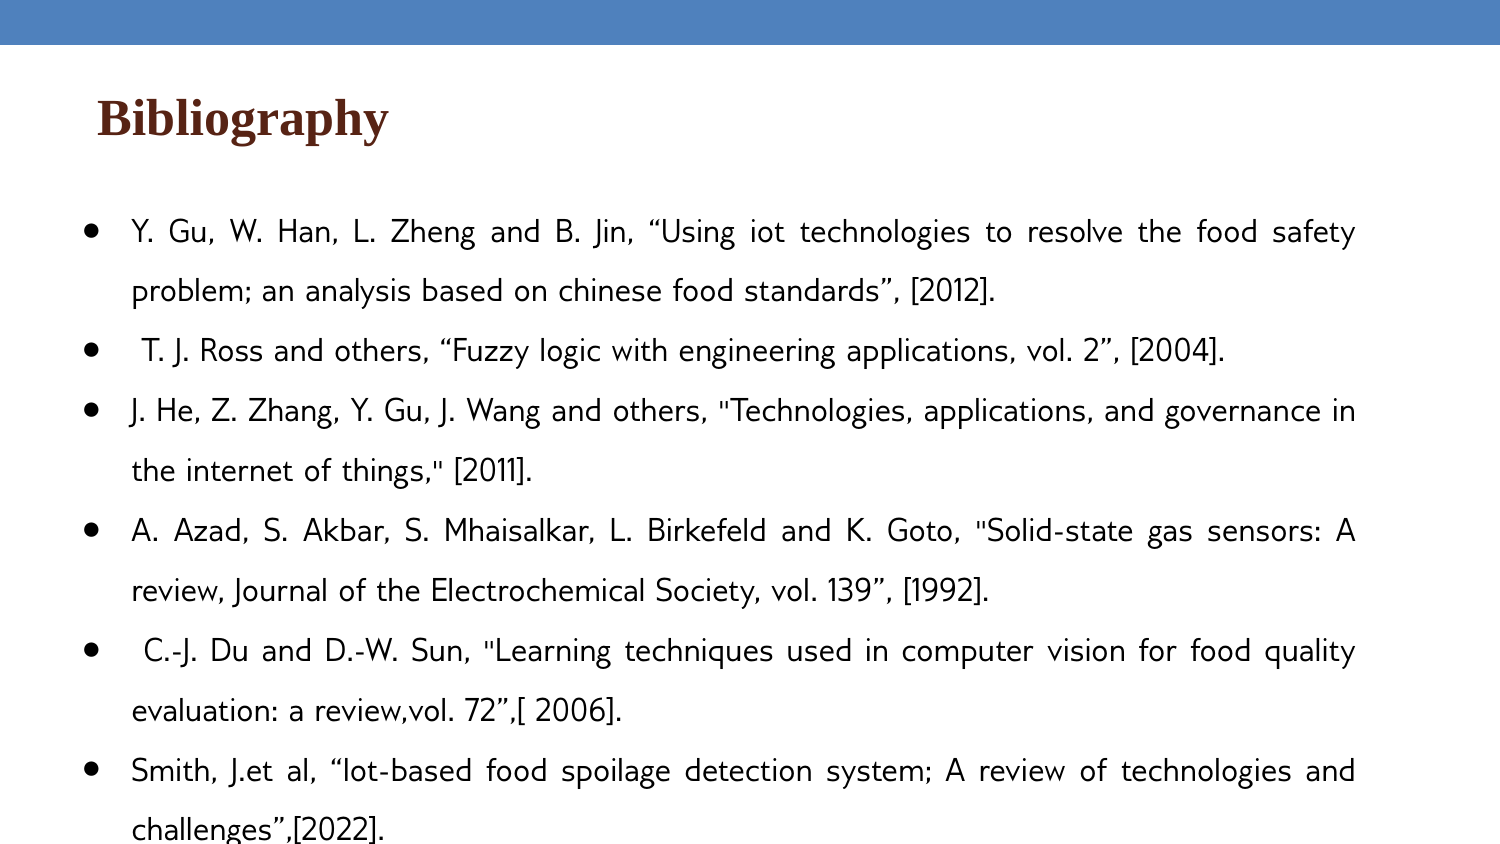

# Bibliography
Y. Gu, W. Han, L. Zheng and B. Jin, “Using iot technologies to resolve the food safety problem; an analysis based on chinese food standards”, [2012].
 T. J. Ross and others, “Fuzzy logic with engineering applications, vol. 2”, [2004].
J. He, Z. Zhang, Y. Gu, J. Wang and others, "Technologies, applications, and governance in the internet of things," [2011].
A. Azad, S. Akbar, S. Mhaisalkar, L. Birkefeld and K. Goto, "Solid-state gas sensors: A review, Journal of the Electrochemical Society, vol. 139”, [1992].
 C.-J. Du and D.-W. Sun, "Learning techniques used in computer vision for food quality evaluation: a review,vol. 72”,[ 2006].
Smith, J.et al, “Iot-based food spoilage detection system; A review of technologies and challenges”,[2022].